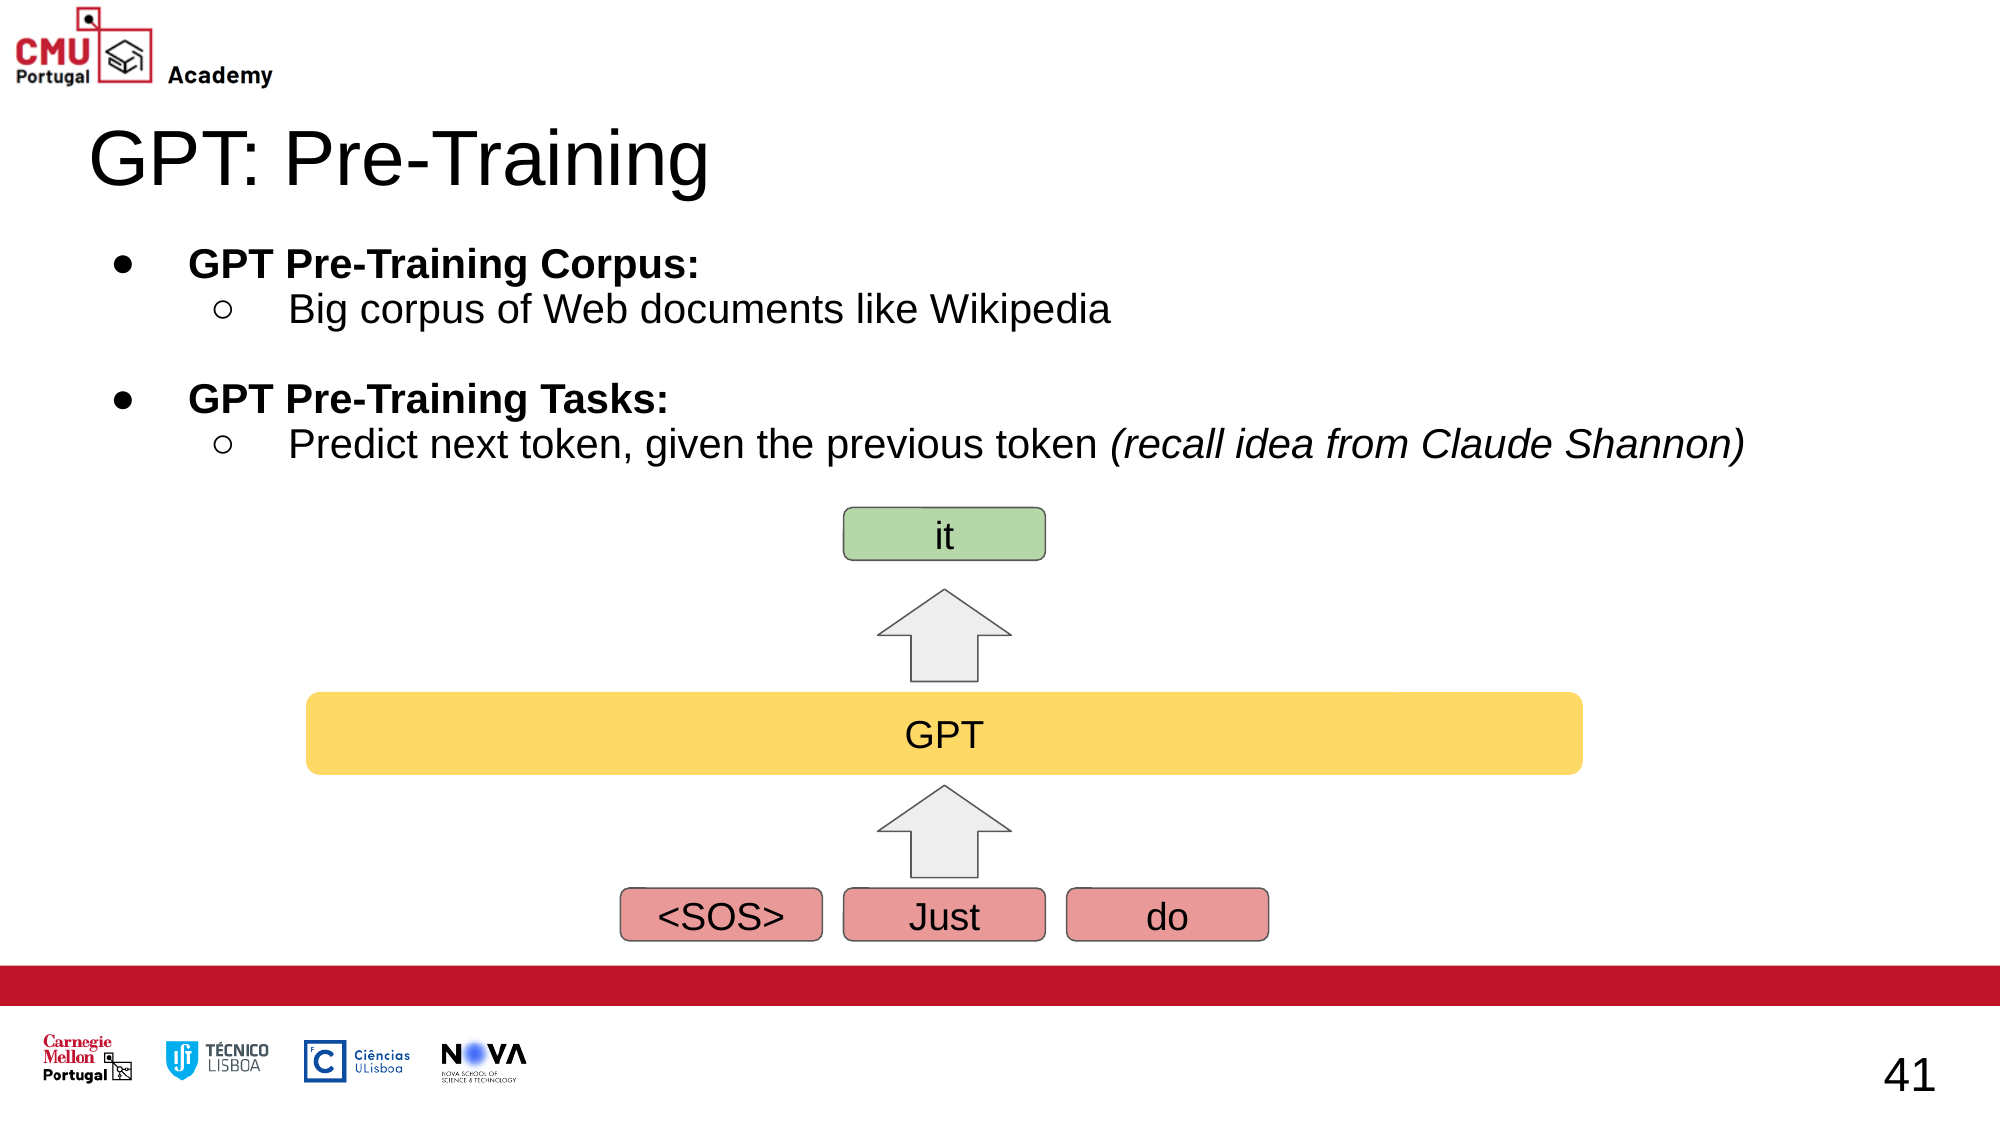

# GPT: Pre-Training
GPT Pre-Training Corpus:
Big corpus of Web documents like Wikipedia

GPT Pre-Training Tasks:
Predict next token, given the previous token (recall idea from Claude Shannon)
it

GPT

<SOS>
Just
do
41